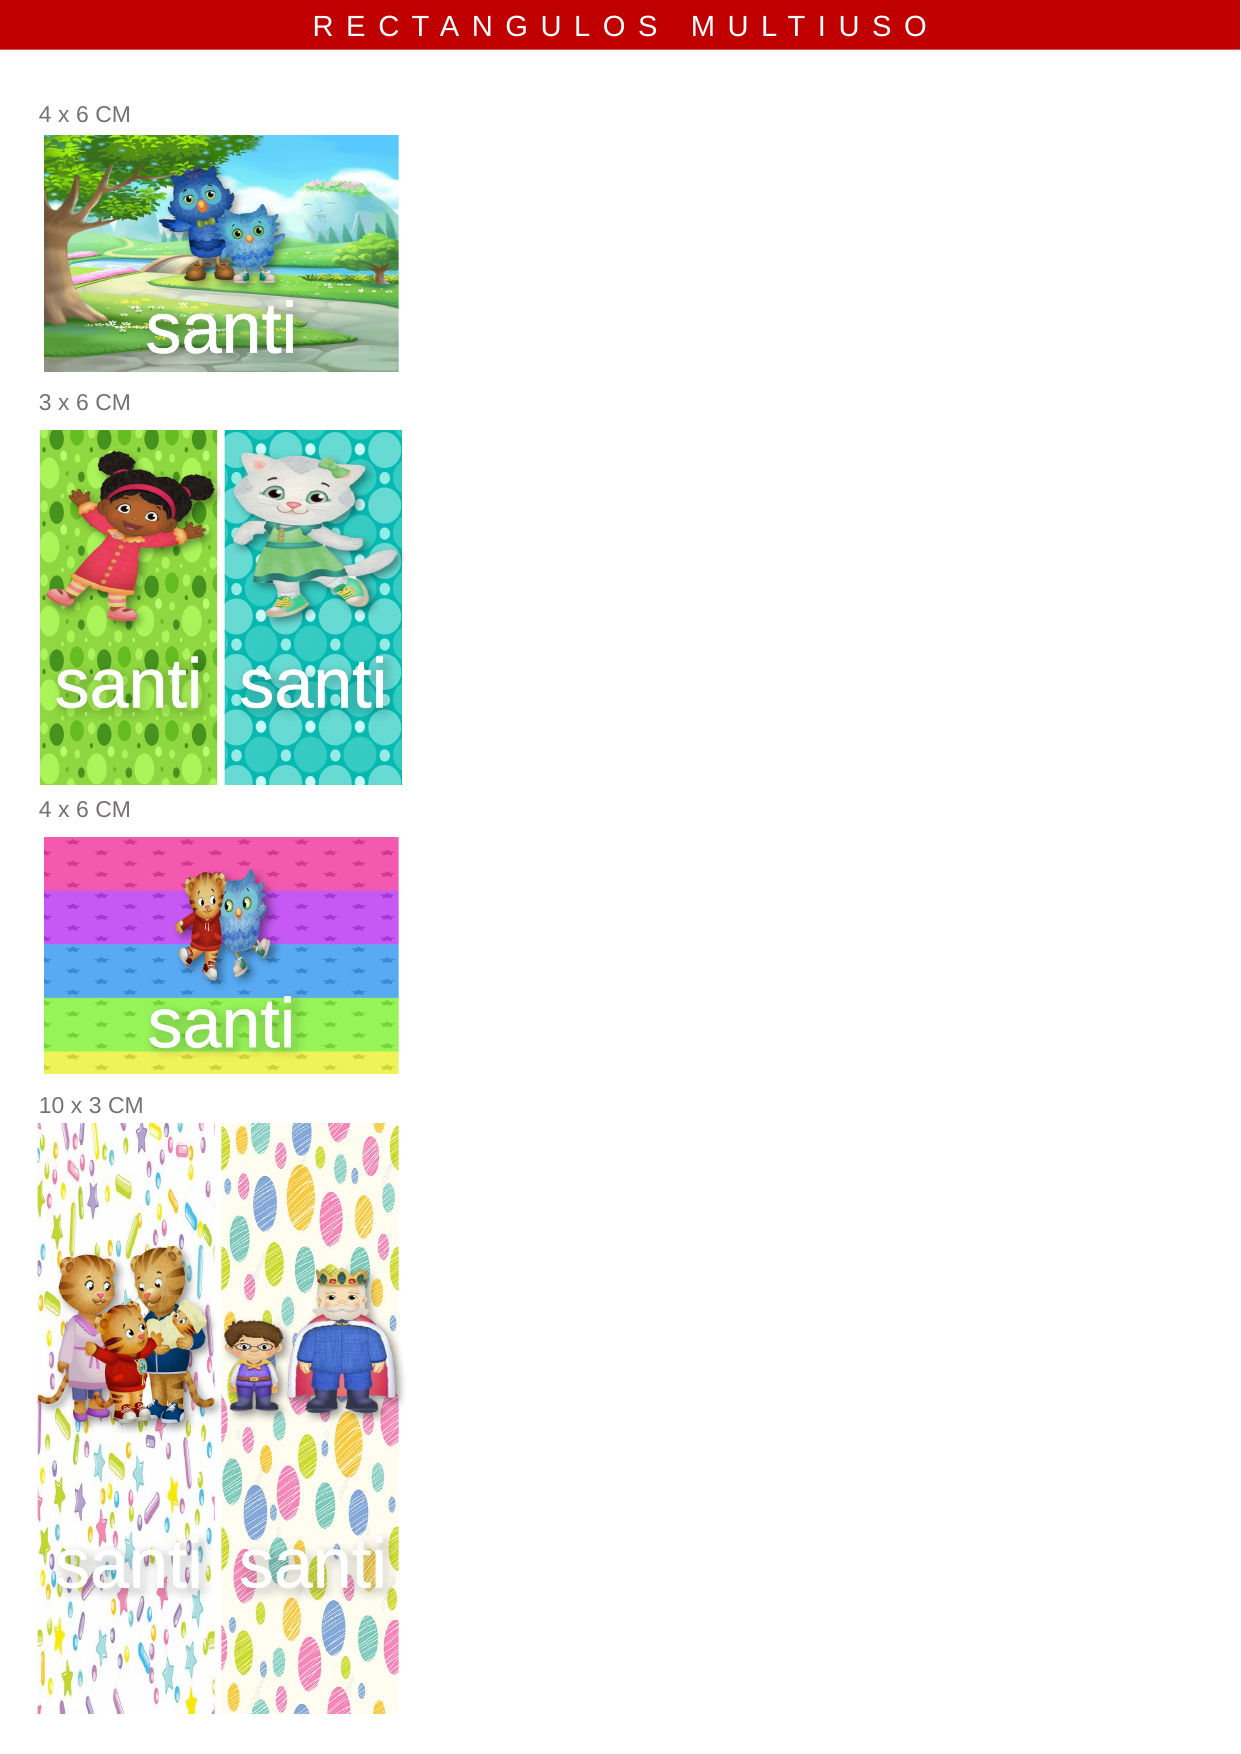

RECTANGULOS MULTIUSO
4 x 6 CM

NOMBRE

NOMBRE

santi
3 x 6 CM

santi
santi
4 x 6 CM

santi
10 x 3 CM

santi
santi